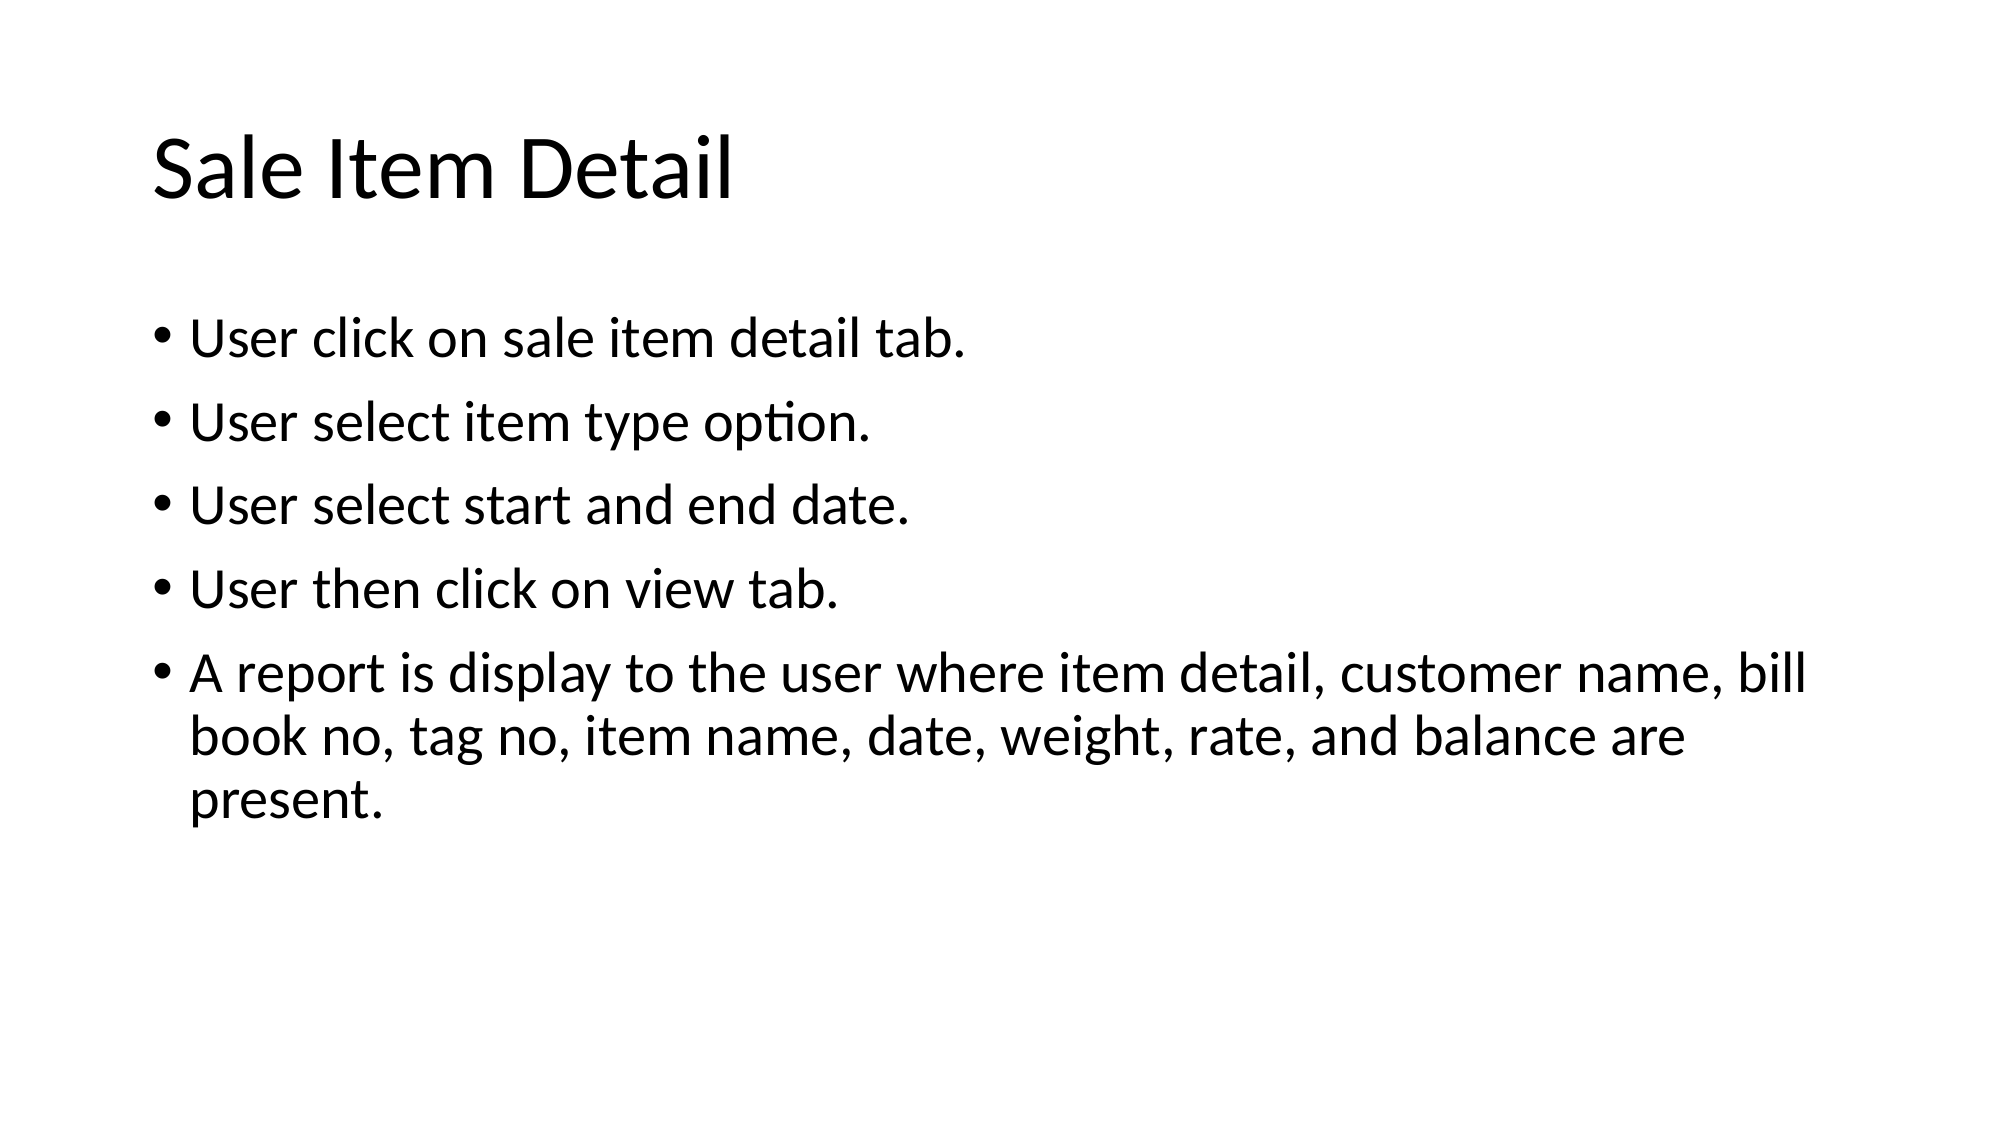

# Sale Item Detail
User click on sale item detail tab.
User select item type option.
User select start and end date.
User then click on view tab.
A report is display to the user where item detail, customer name, bill book no, tag no, item name, date, weight, rate, and balance are present.